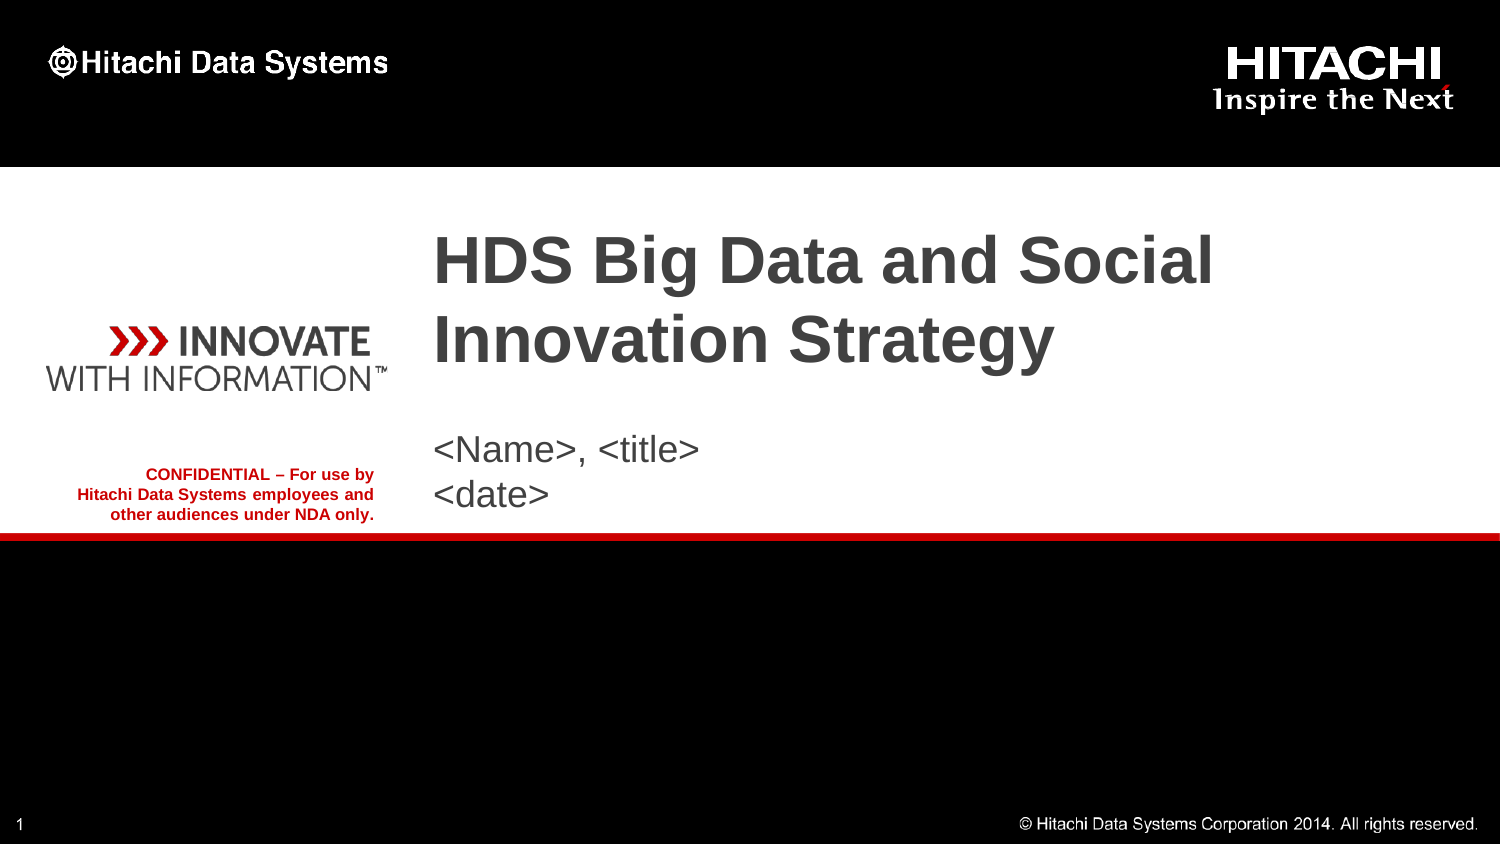

HDS Big Data and Social
Innovation Strategy

<Name>, <title>
<date>
CONFIDENTIAL – For use by Hitachi Data Systems employees and other audiences under NDA only.